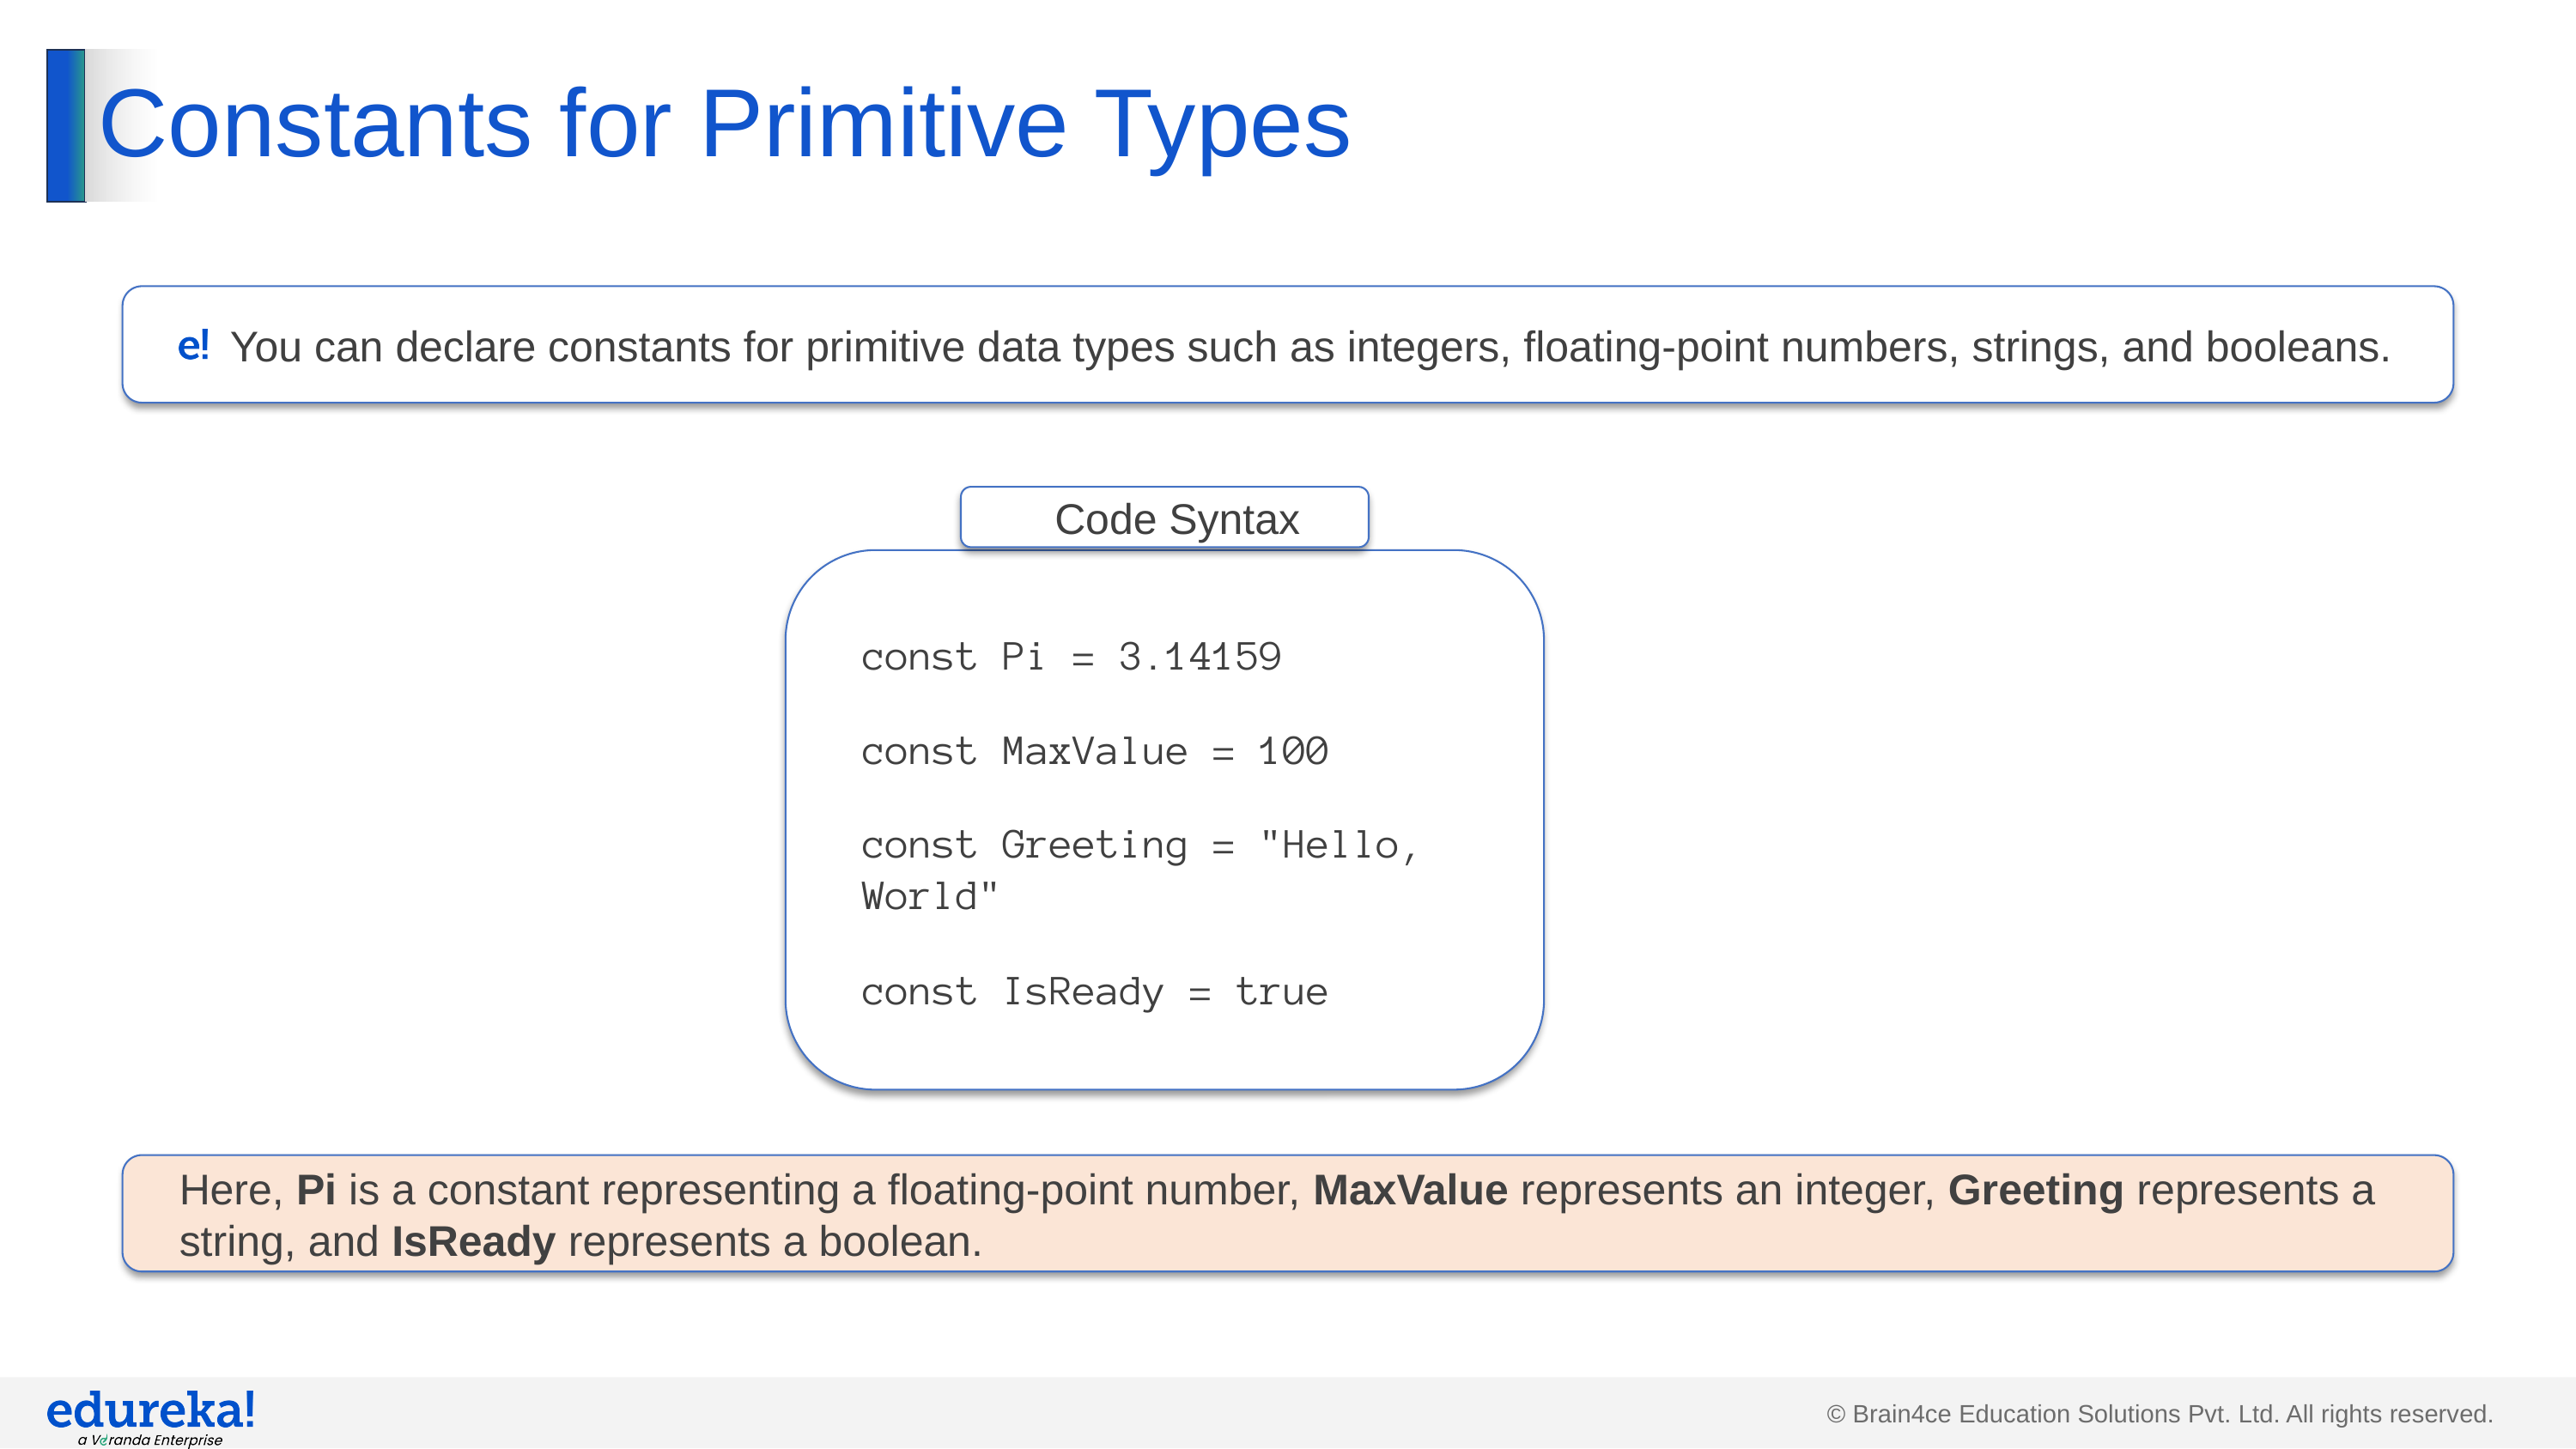

# Constants for Primitive Types
You can declare constants for primitive data types such as integers, floating-point numbers, strings, and booleans.
Code Syntax
const Pi = 3.14159
const MaxValue = 100
const Greeting = "Hello, World"
const IsReady = true
Here, Pi is a constant representing a floating-point number, MaxValue represents an integer, Greeting represents a string, and IsReady represents a boolean.